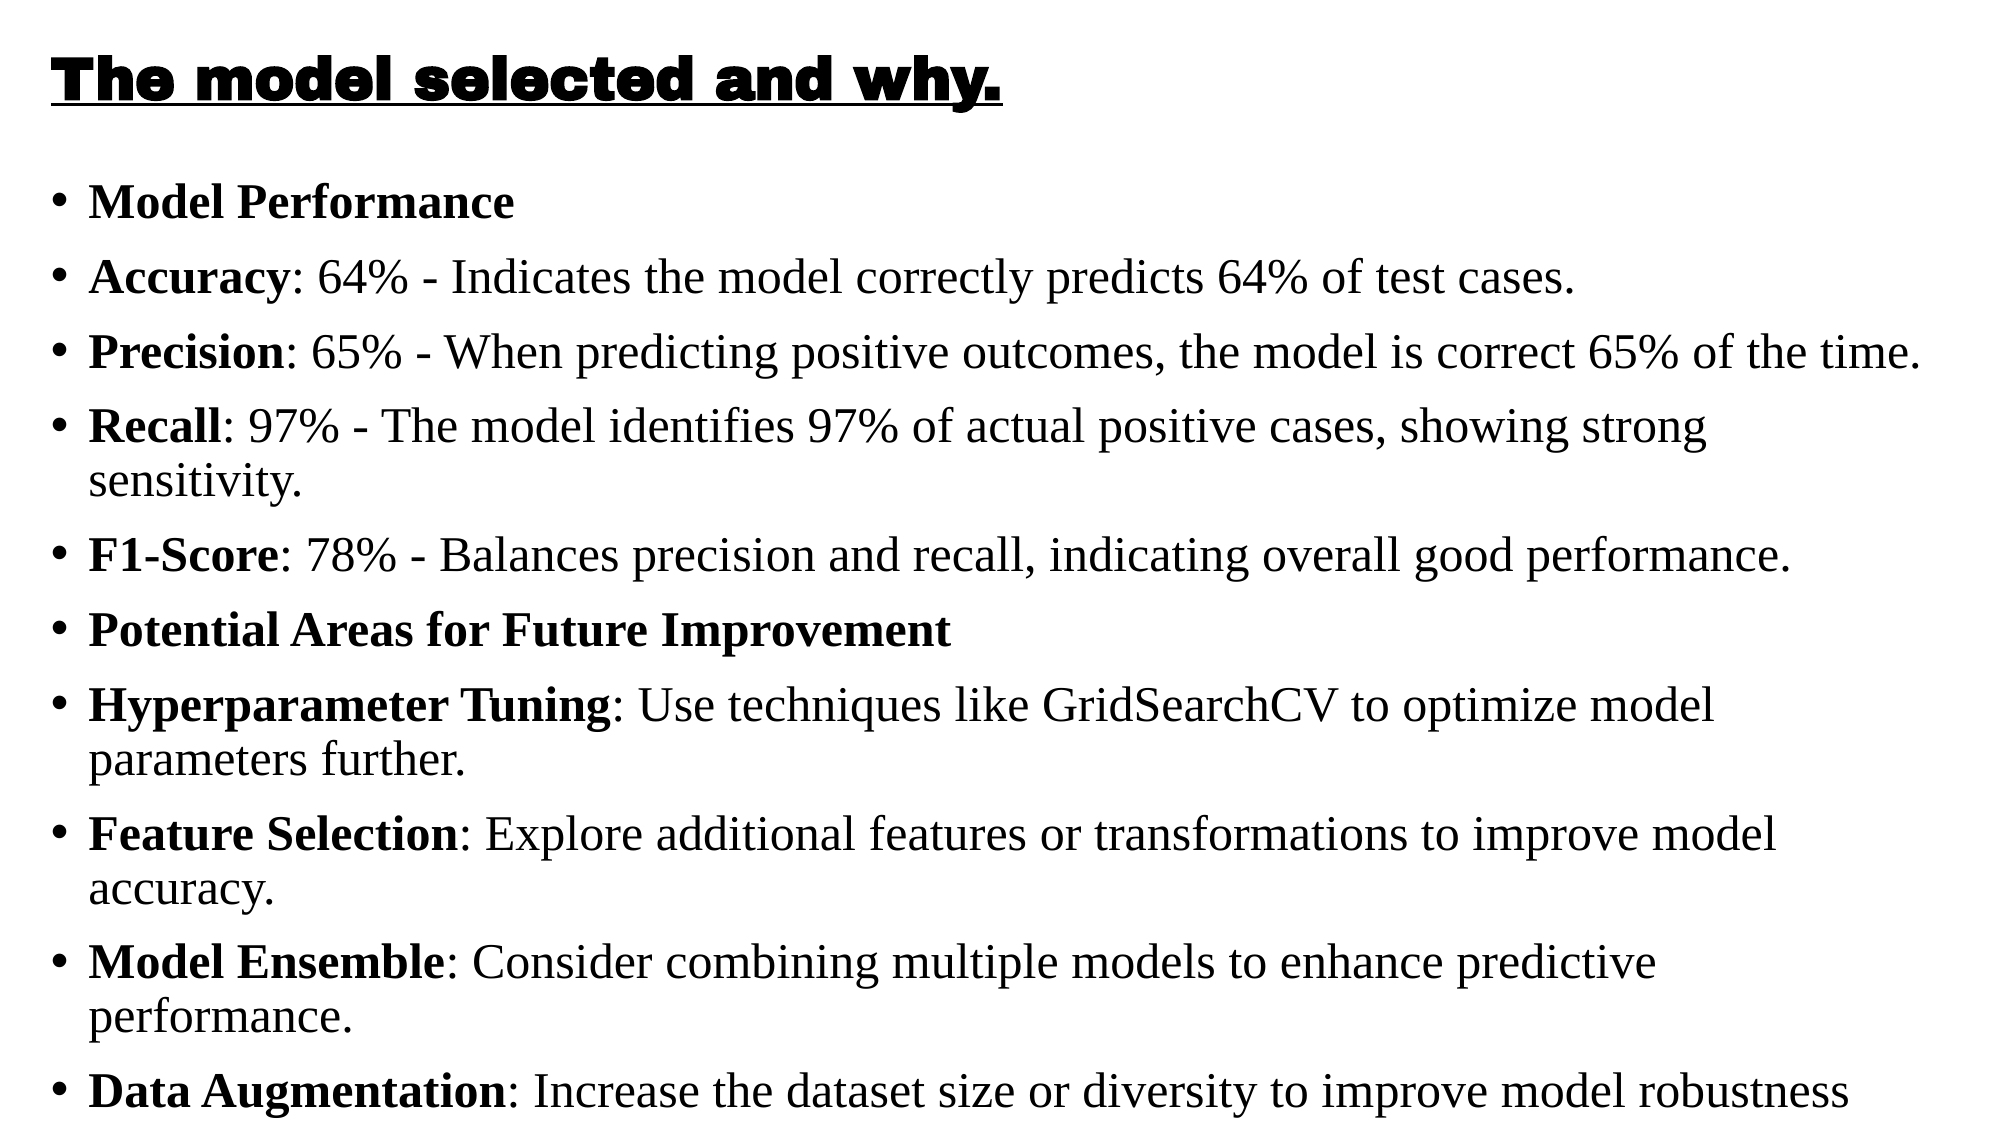

# The model selected and why.
Model Performance
Accuracy: 64% - Indicates the model correctly predicts 64% of test cases.
Precision: 65% - When predicting positive outcomes, the model is correct 65% of the time.
Recall: 97% - The model identifies 97% of actual positive cases, showing strong sensitivity.
F1-Score: 78% - Balances precision and recall, indicating overall good performance.
Potential Areas for Future Improvement
Hyperparameter Tuning: Use techniques like GridSearchCV to optimize model parameters further.
Feature Selection: Explore additional features or transformations to improve model accuracy.
Model Ensemble: Consider combining multiple models to enhance predictive performance.
Data Augmentation: Increase the dataset size or diversity to improve model robustness and generalization.